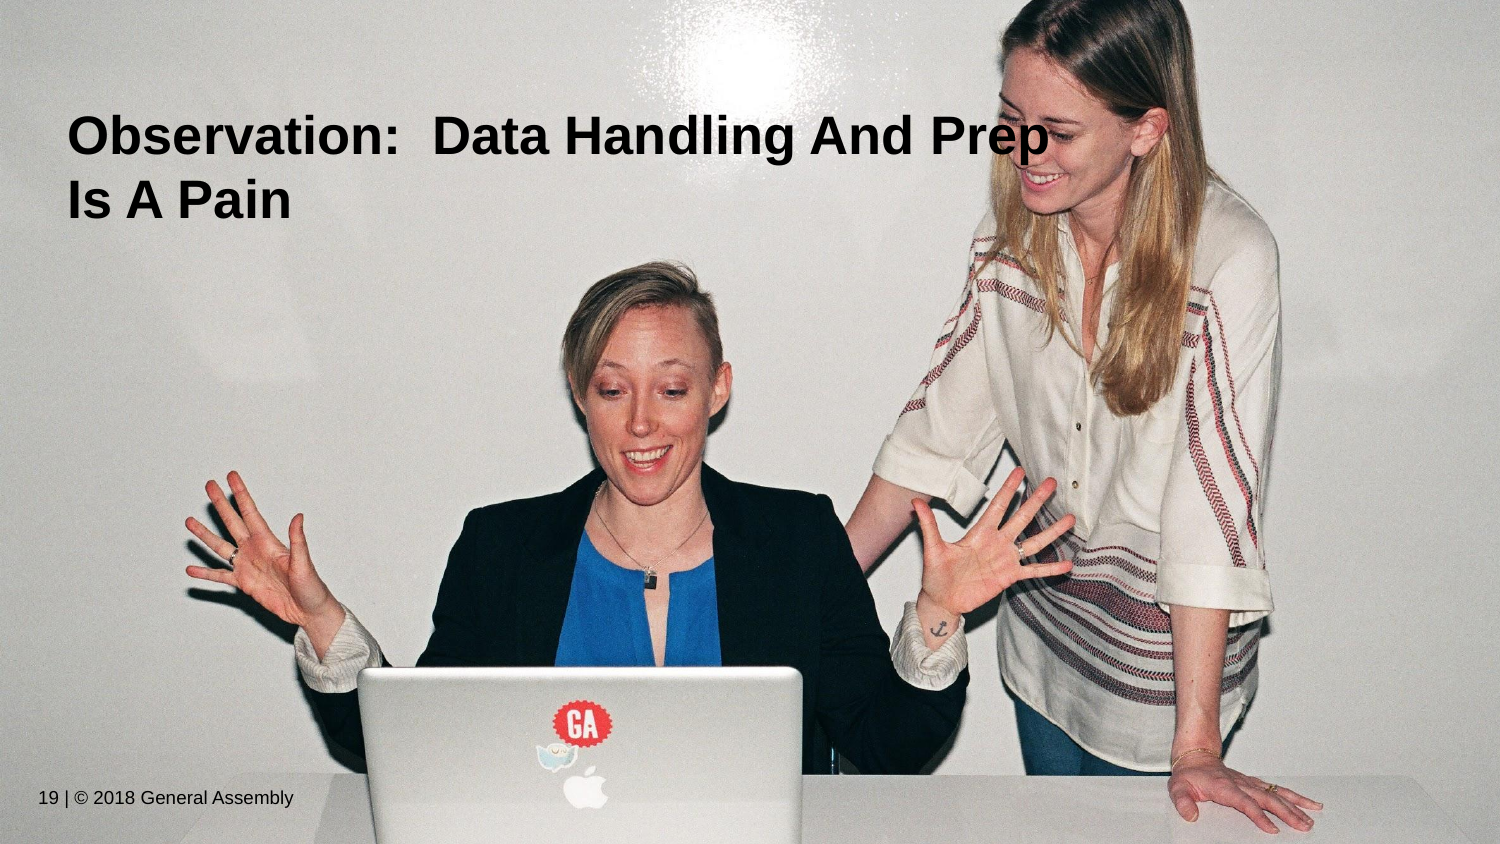

# Observation:  Data Handling And Prep Is A Pain
19 | © 2018 General Assembly